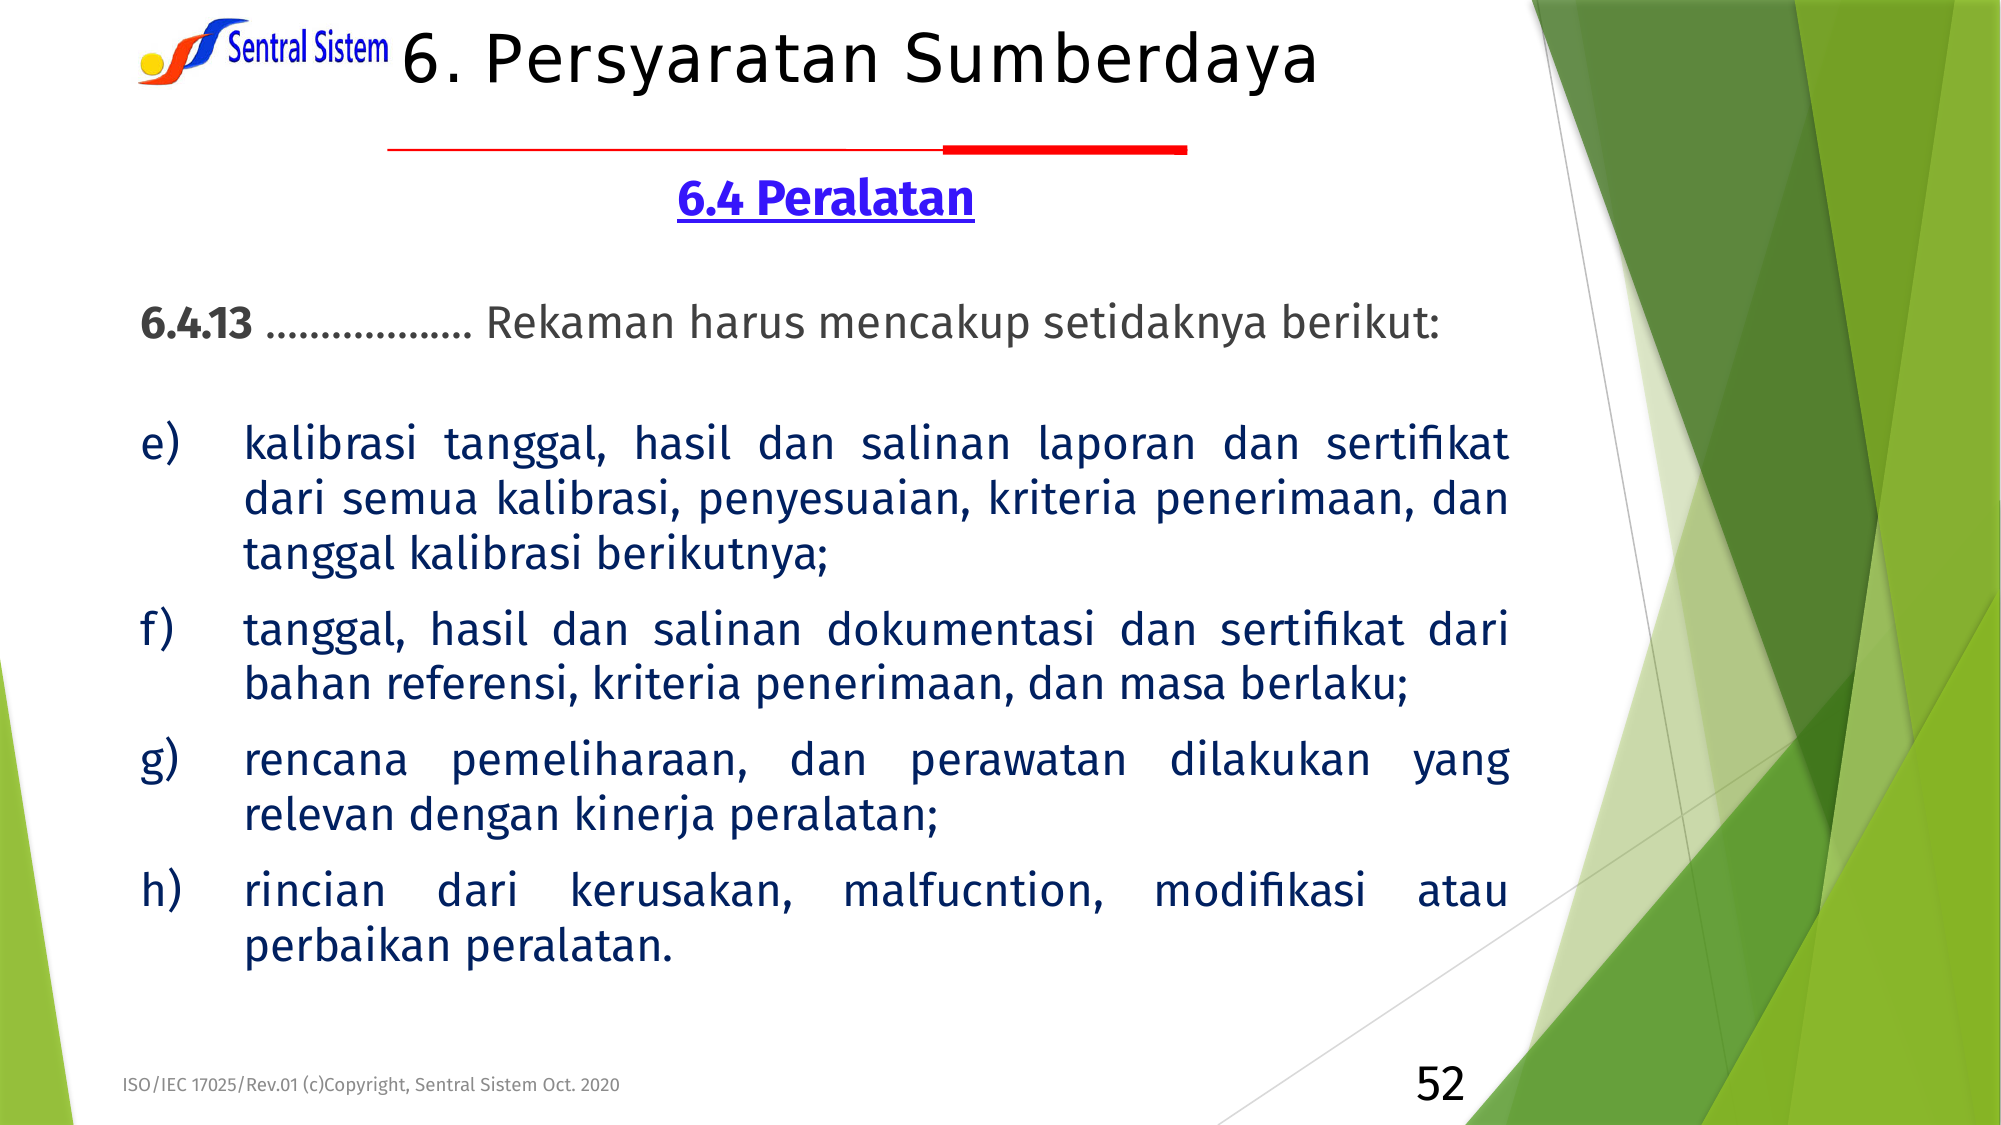

# 6. Persyaratan Sumberdaya

6.4 Peralatan

6.4.13 ................... Rekaman harus mencakup setidaknya berikut:

kalibrasi tanggal, hasil dan salinan laporan dan sertifikat dari semua kalibrasi, penyesuaian, kriteria penerimaan, dan tanggal kalibrasi berikutnya;
tanggal, hasil dan salinan dokumentasi dan sertifikat dari bahan referensi, kriteria penerimaan, dan masa berlaku;
rencana pemeliharaan, dan perawatan dilakukan yang relevan dengan kinerja peralatan;
rincian dari kerusakan, malfucntion, modifikasi atau perbaikan peralatan.
52
ISO/IEC 17025/Rev.01 (c)Copyright, Sentral Sistem Oct. 2020